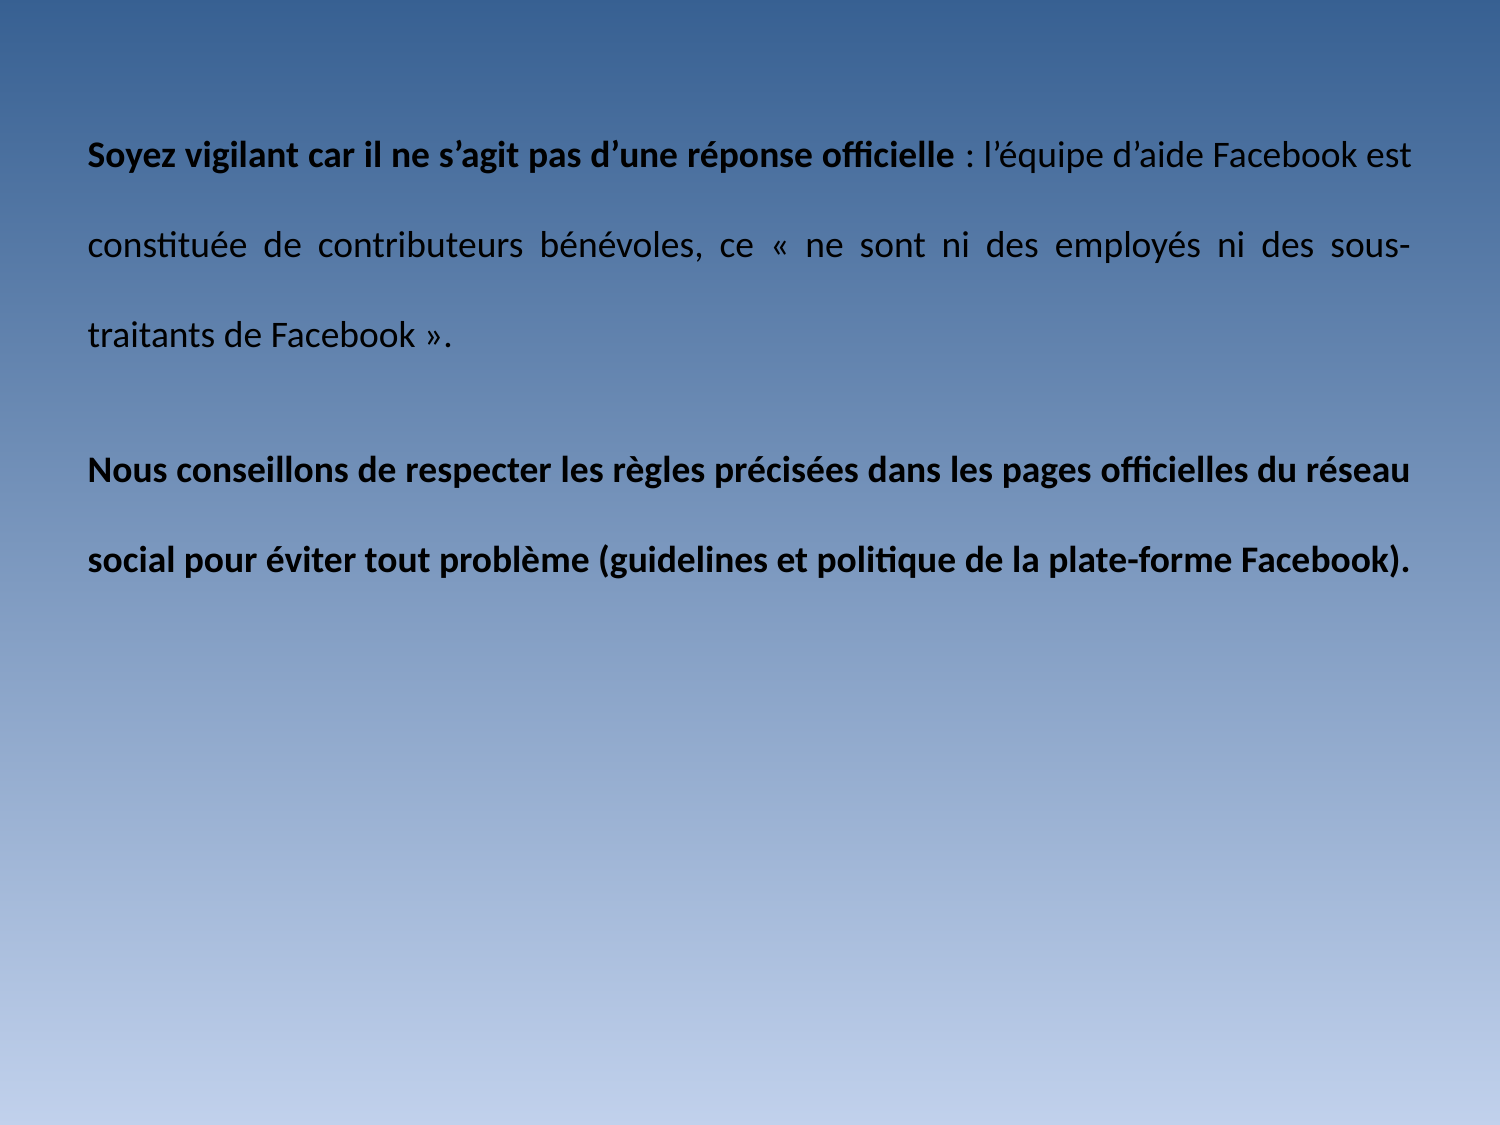

Soyez vigilant car il ne s’agit pas d’une réponse officielle : l’équipe d’aide Facebook est constituée de contributeurs bénévoles, ce « ne sont ni des employés ni des sous-traitants de Facebook ».

Nous conseillons de respecter les règles précisées dans les pages officielles du réseau social pour éviter tout problème (guidelines et politique de la plate-forme Facebook).